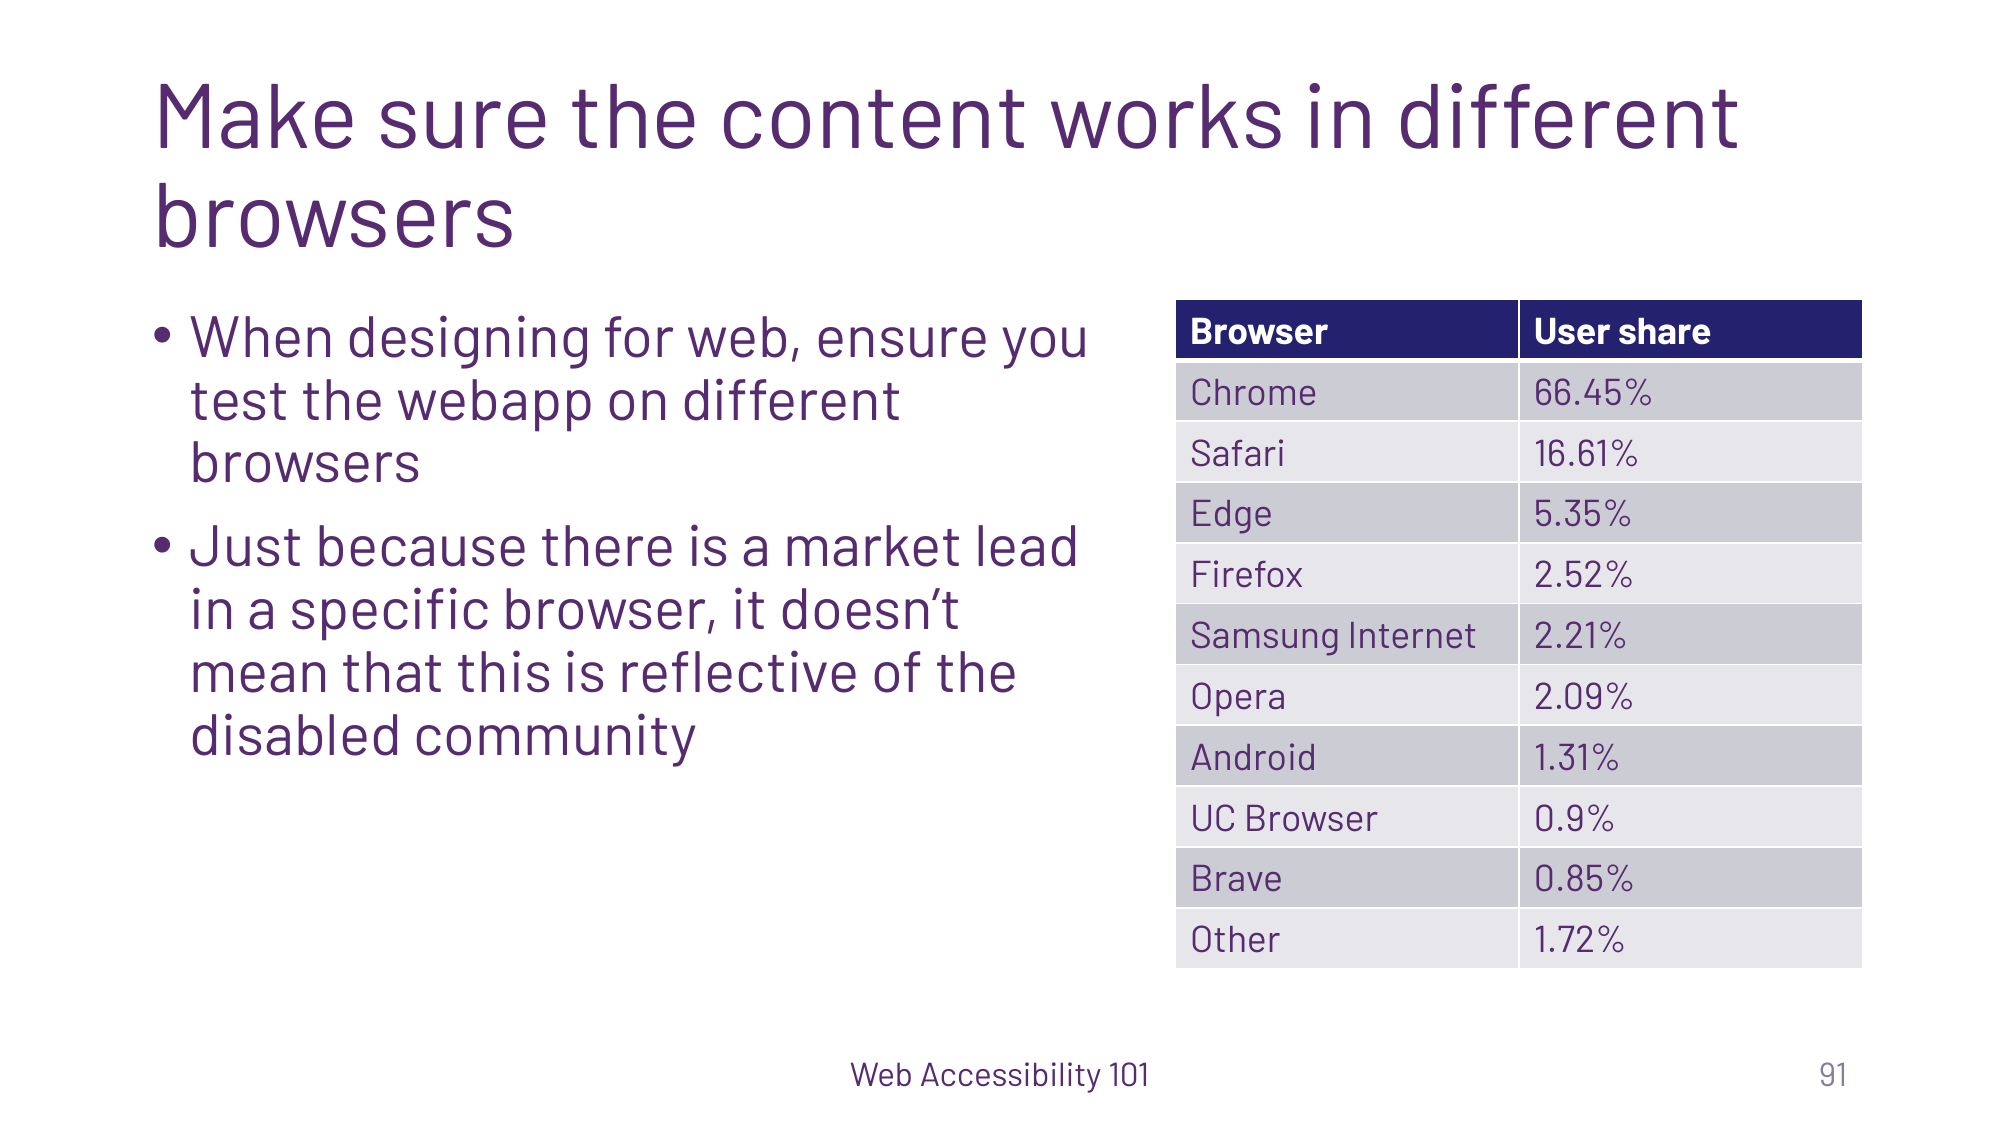

# Make sure the content works in different browsers
When designing for web, ensure you test the webapp on different browsers
Just because there is a market lead in a specific browser, it doesn’t mean that this is reflective of the disabled community
| Browser | User share |
| --- | --- |
| Chrome | 66.45% |
| Safari | 16.61% |
| Edge | 5.35% |
| Firefox | 2.52% |
| Samsung Internet | 2.21% |
| Opera | 2.09% |
| Android | 1.31% |
| UC Browser | 0.9% |
| Brave | 0.85% |
| Other | 1.72% |
Web Accessibility 101
91